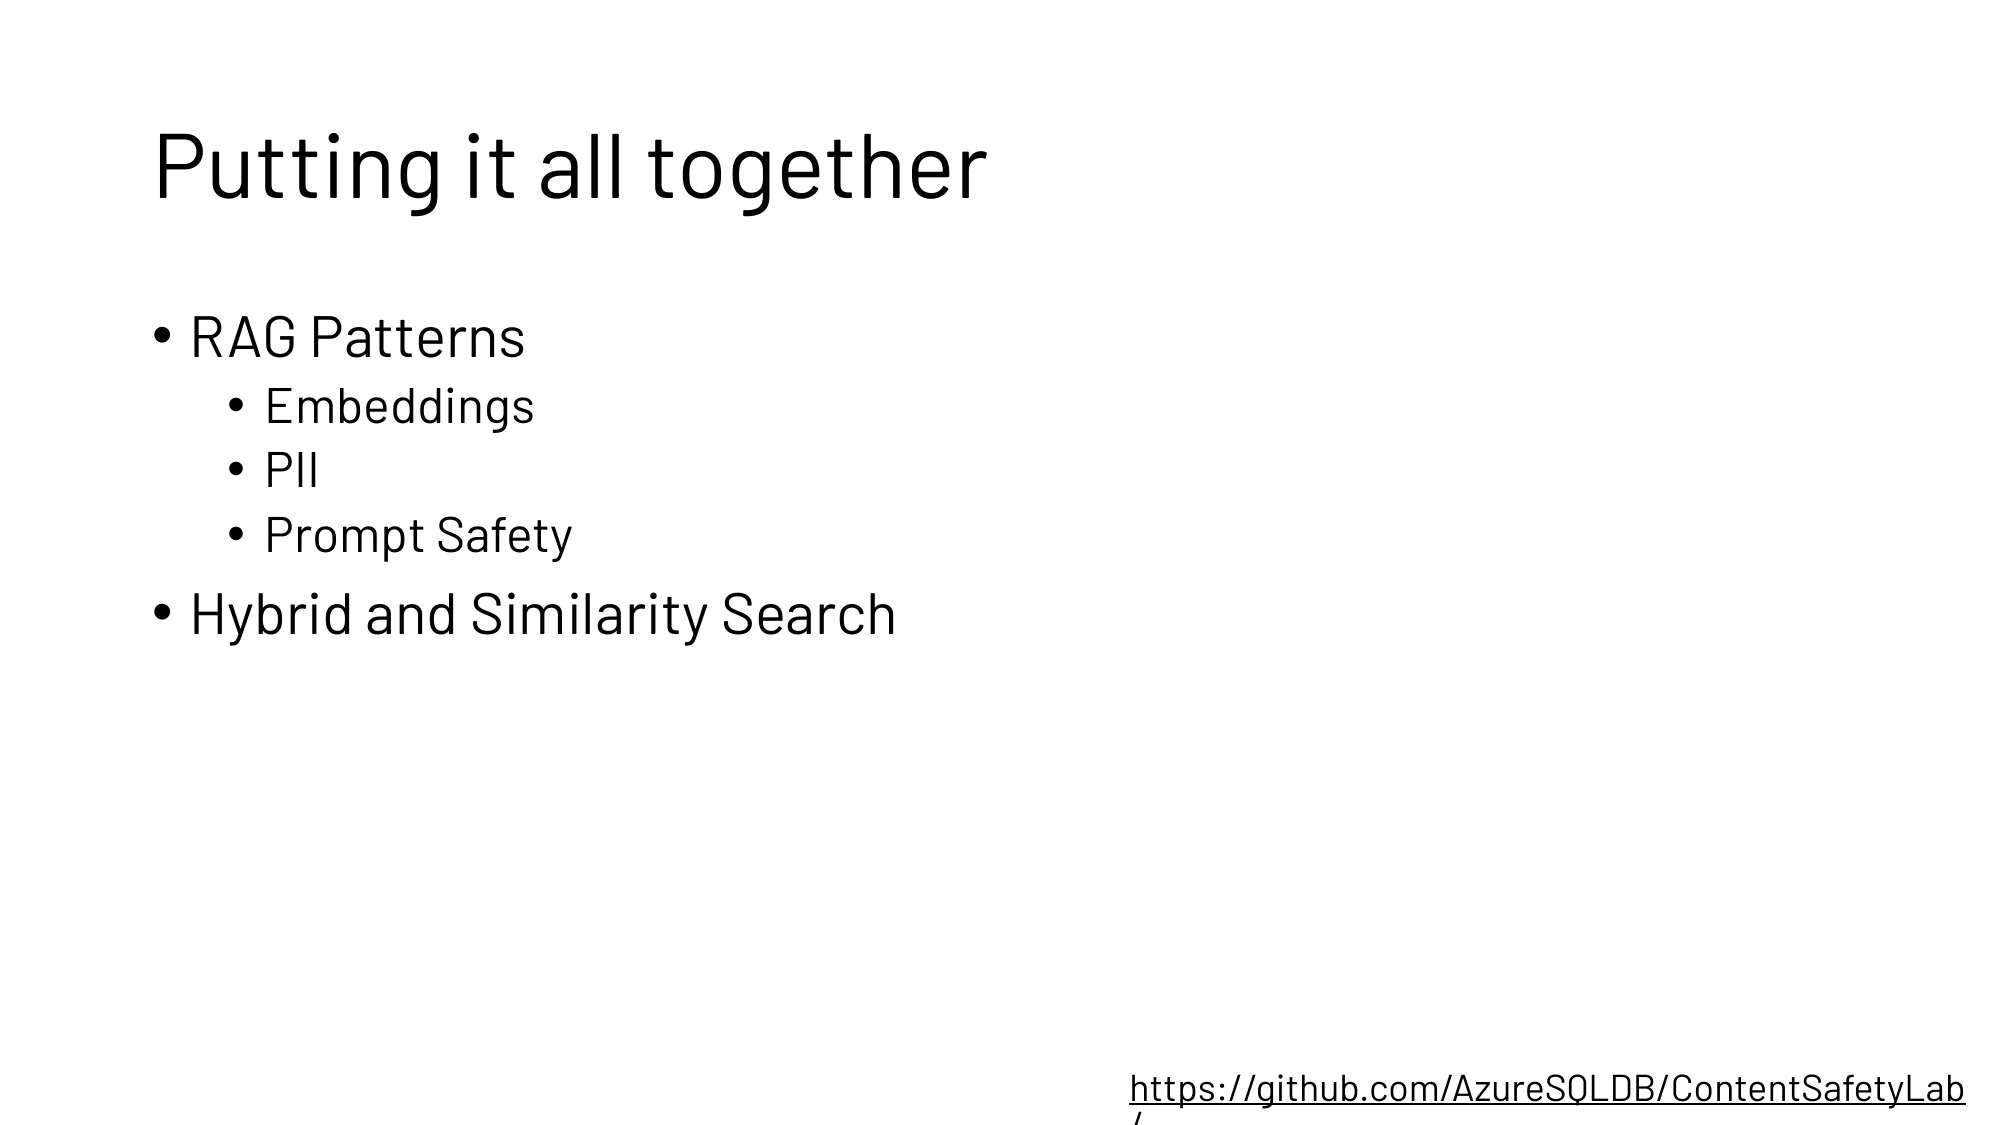

# Putting it all together
RAG Patterns
Embeddings
PII
Prompt Safety
Hybrid and Similarity Search

https://github.com/AzureSQLDB/ContentSafetyLab/